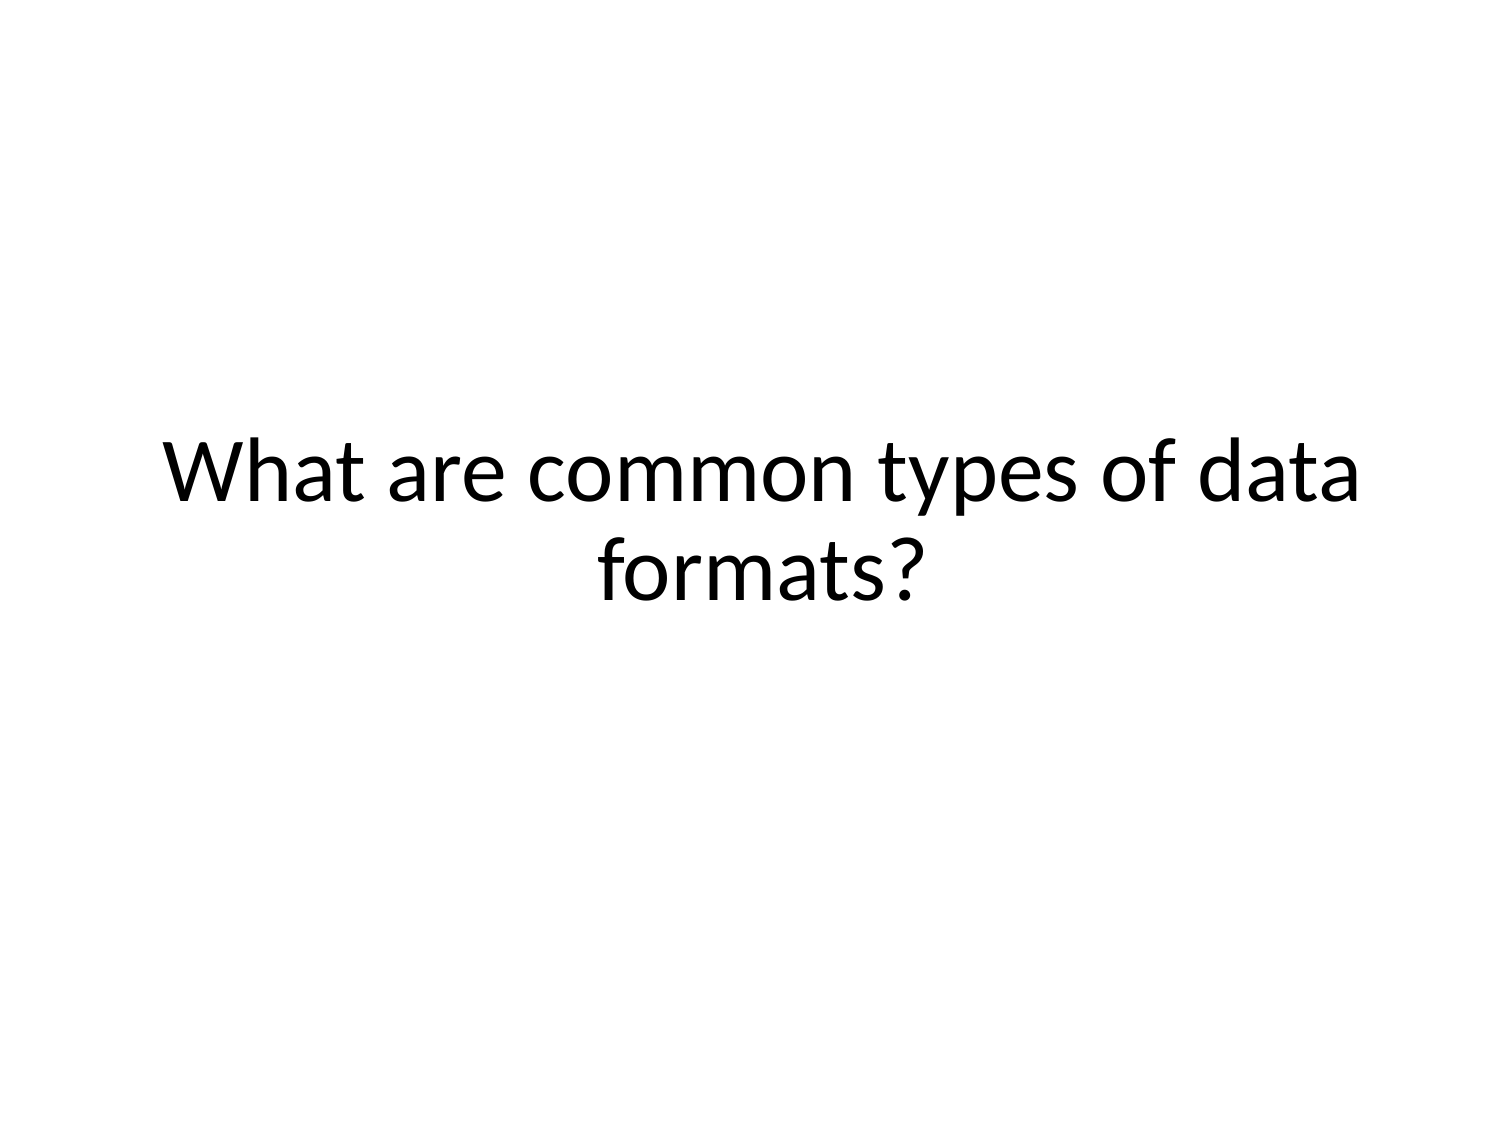

# What are common types of data formats?